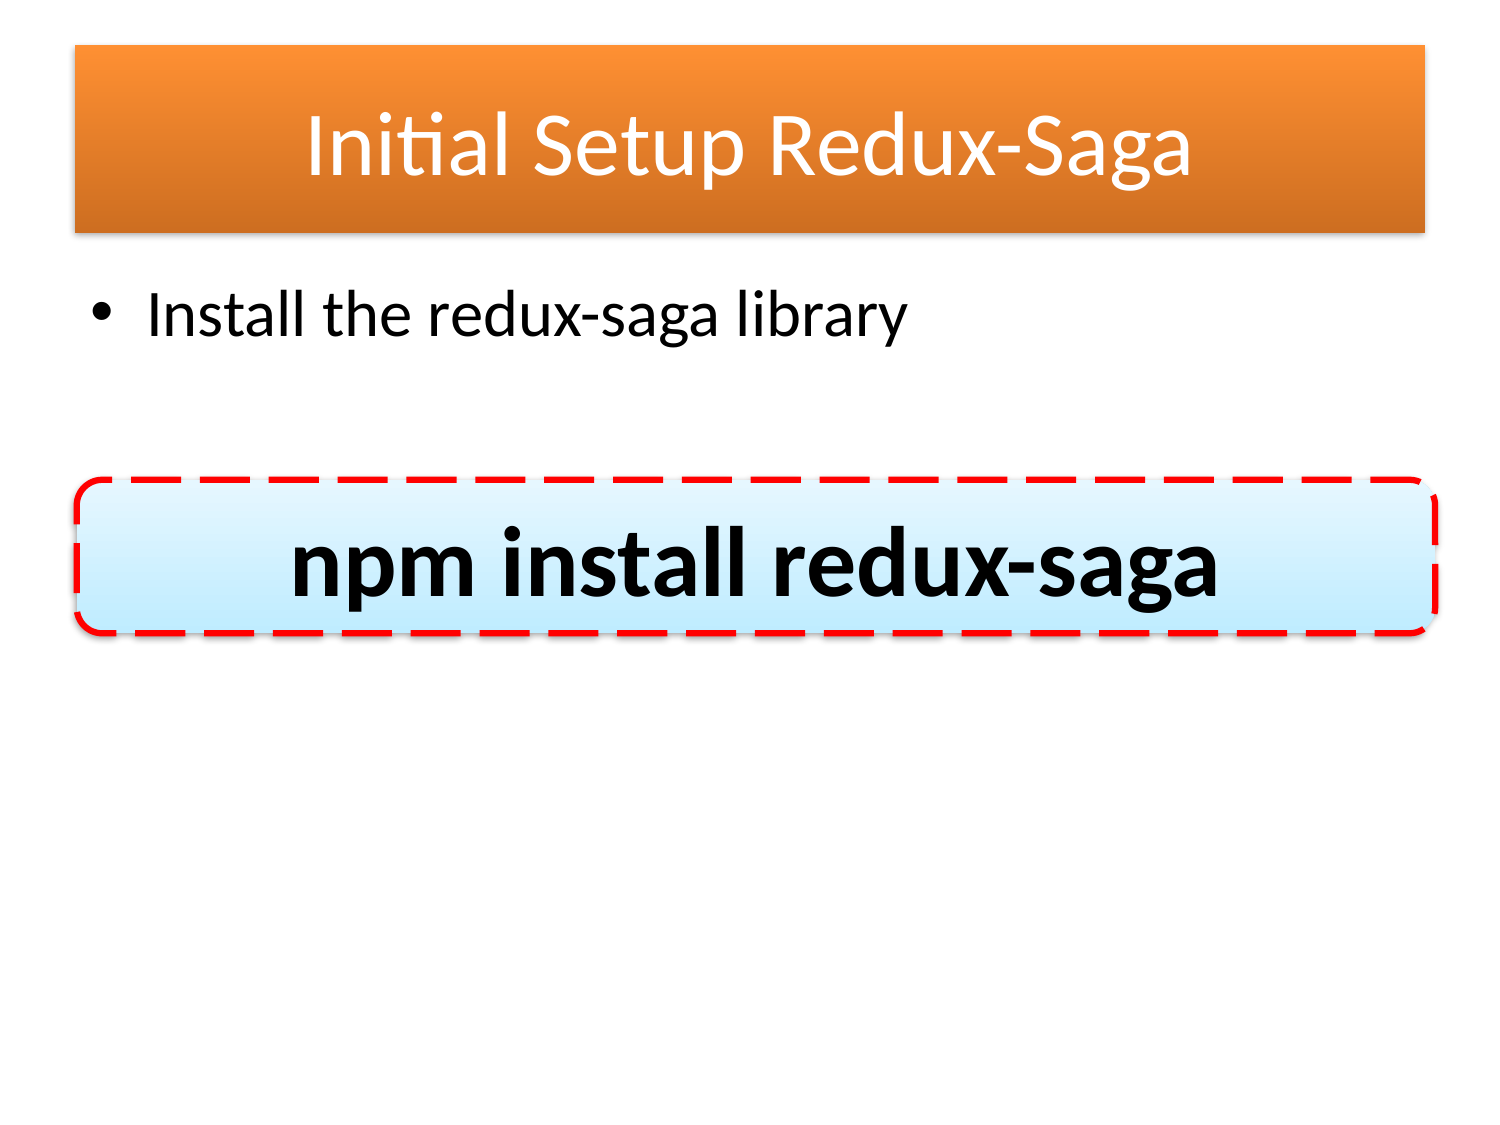

# Initial Setup Redux-Saga
Install the redux-saga library
npm install redux-saga